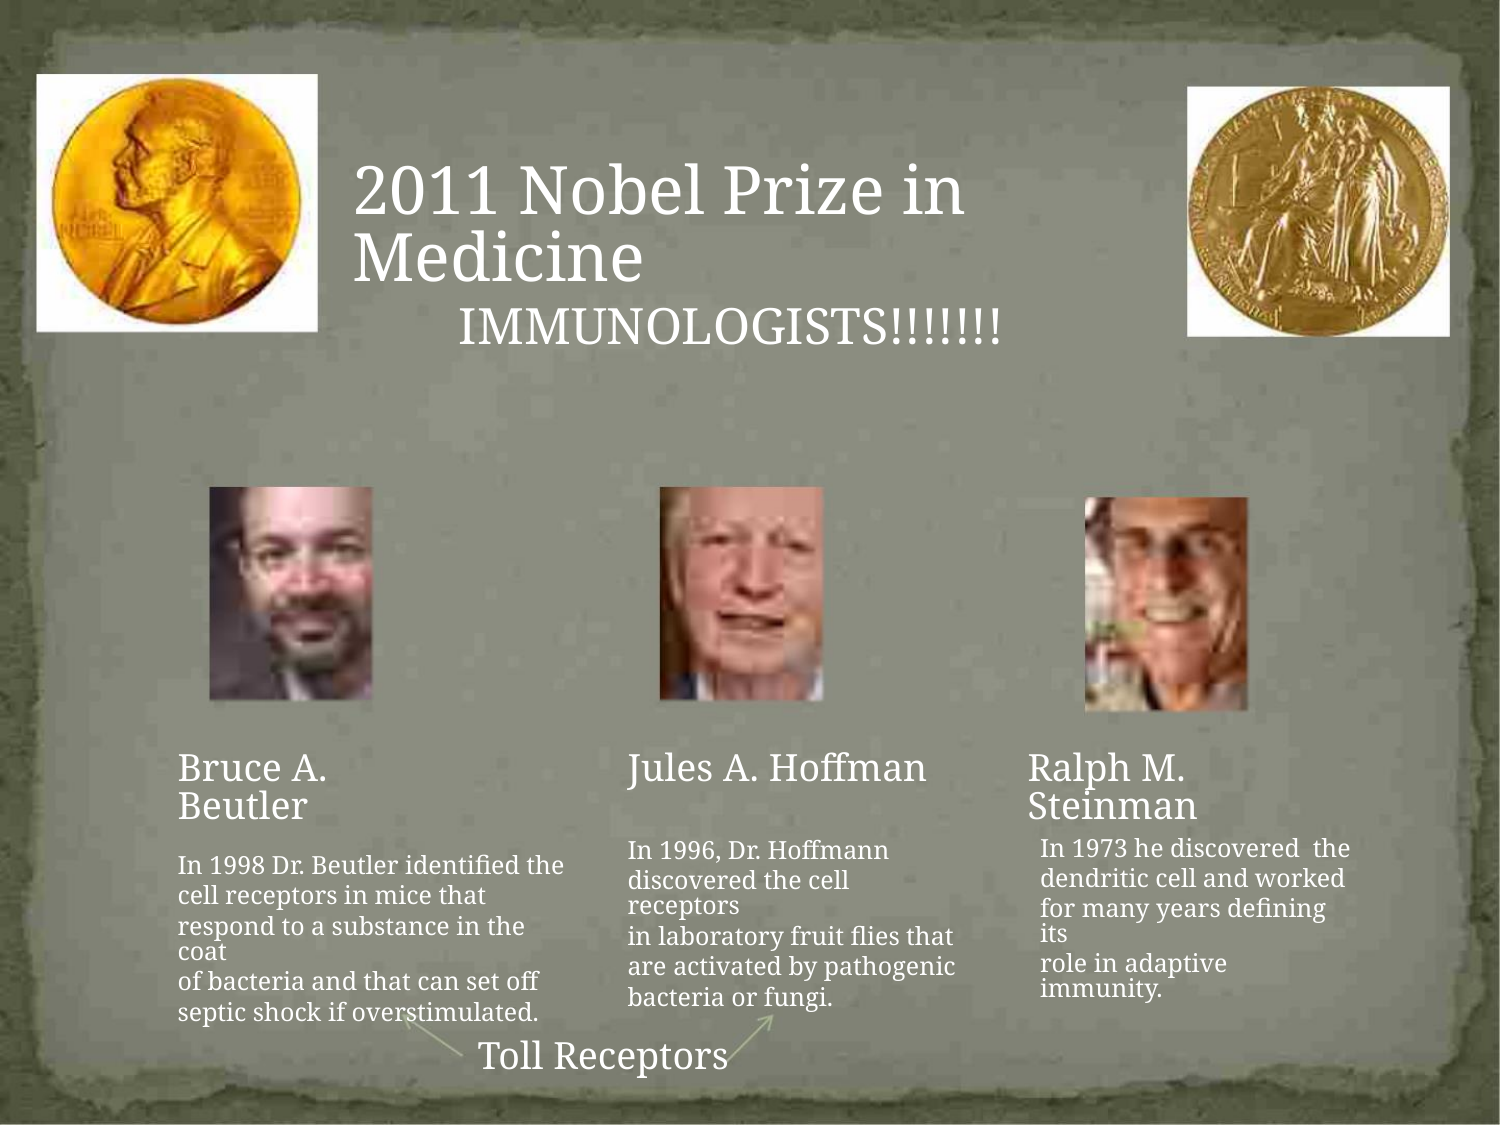

2011 Nobel Prize in Medicine
IMMUNOLOGISTS!!!!!!!
Bruce A. Beutler
Jules A. Hoffman
Ralph M. Steinman
In 1973 he discovered the
dendritic cell and worked
for many years defining its
role in adaptive immunity.
In 1996, Dr. Hoffmann
discovered the cell receptors
in laboratory fruit flies that
are activated by pathogenic
bacteria or fungi.
In 1998 Dr. Beutler identified the
cell receptors in mice that
respond to a substance in the coat
of bacteria and that can set off
septic shock if overstimulated.
Toll Receptors